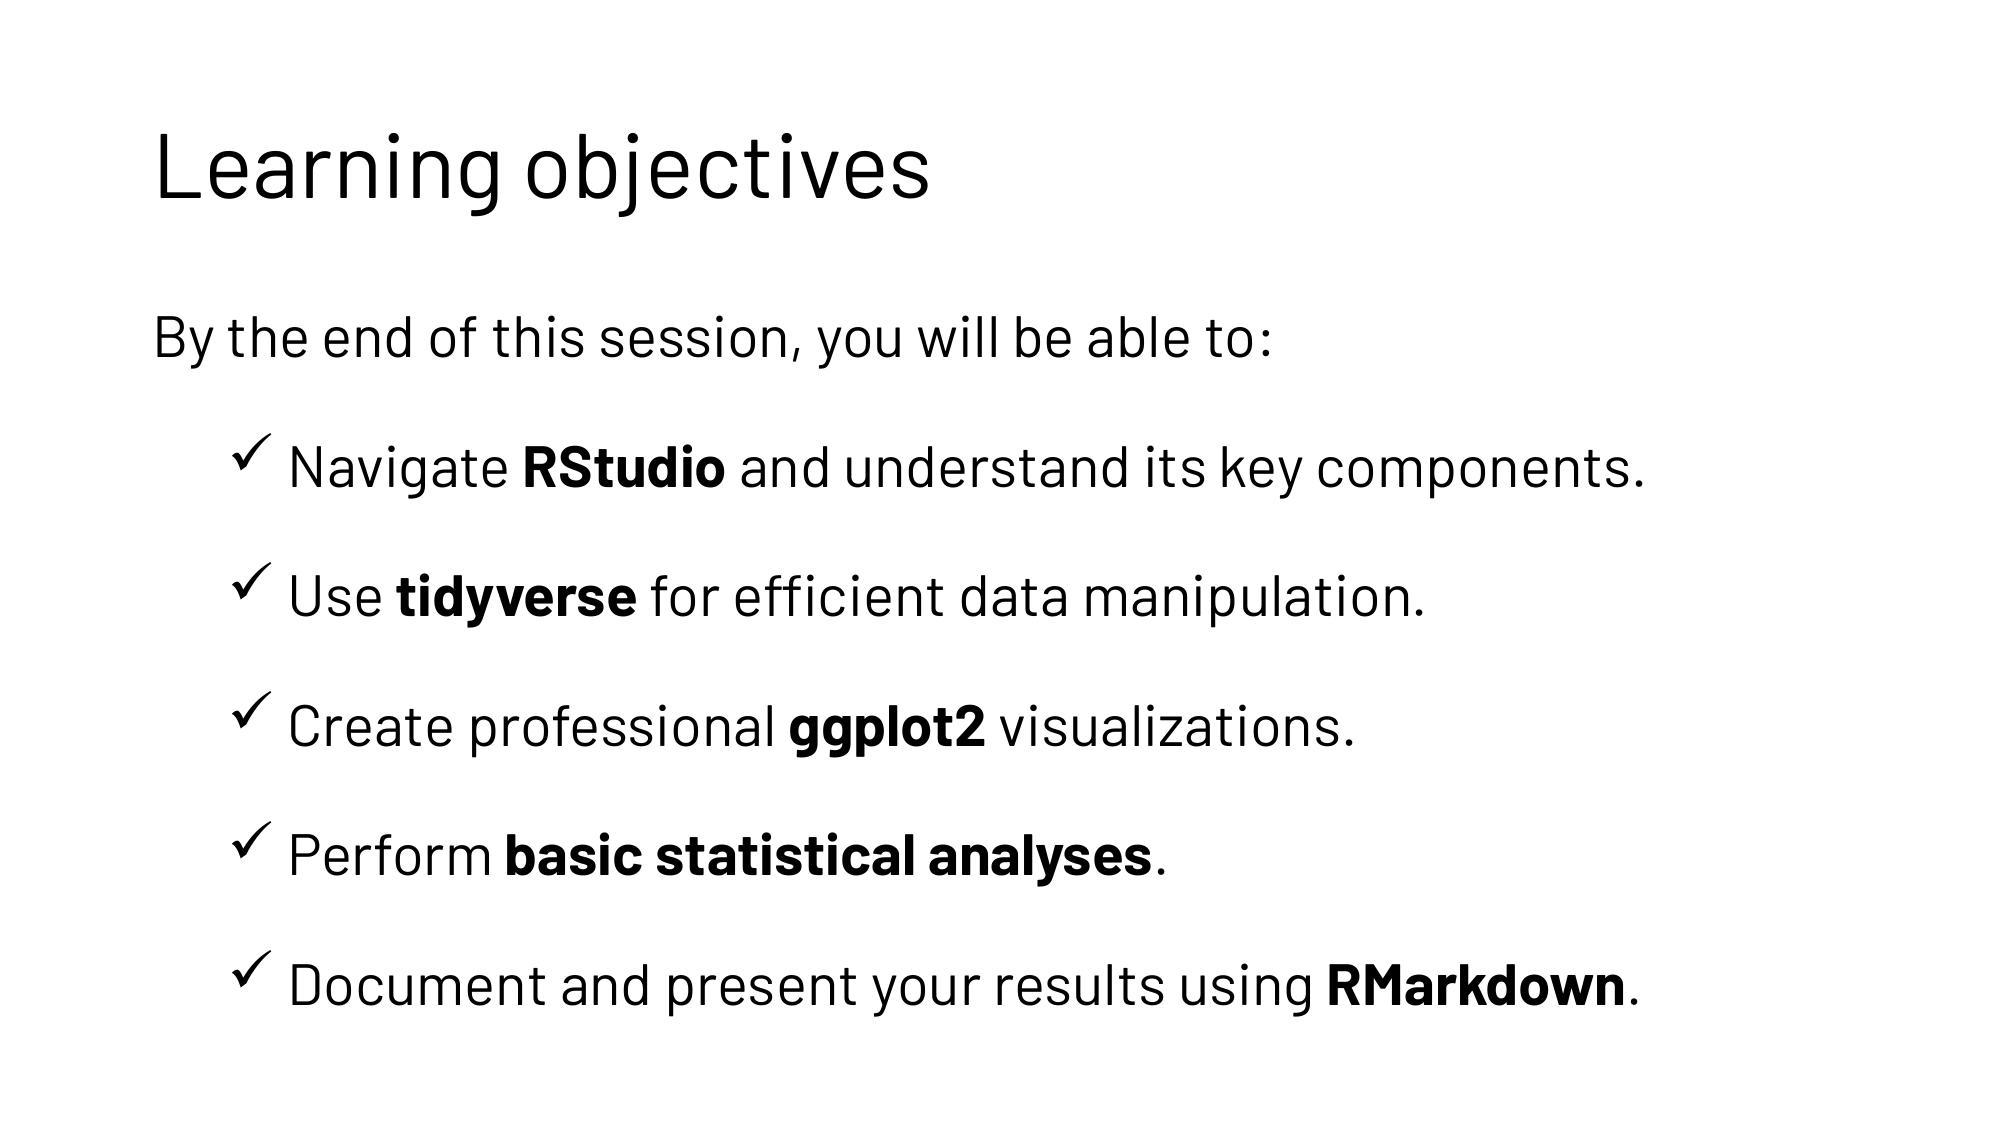

# Learning objectives
By the end of this session, you will be able to:
 Navigate RStudio and understand its key components.
 Use tidyverse for efficient data manipulation.
 Create professional ggplot2 visualizations.
 Perform basic statistical analyses.
 Document and present your results using RMarkdown.